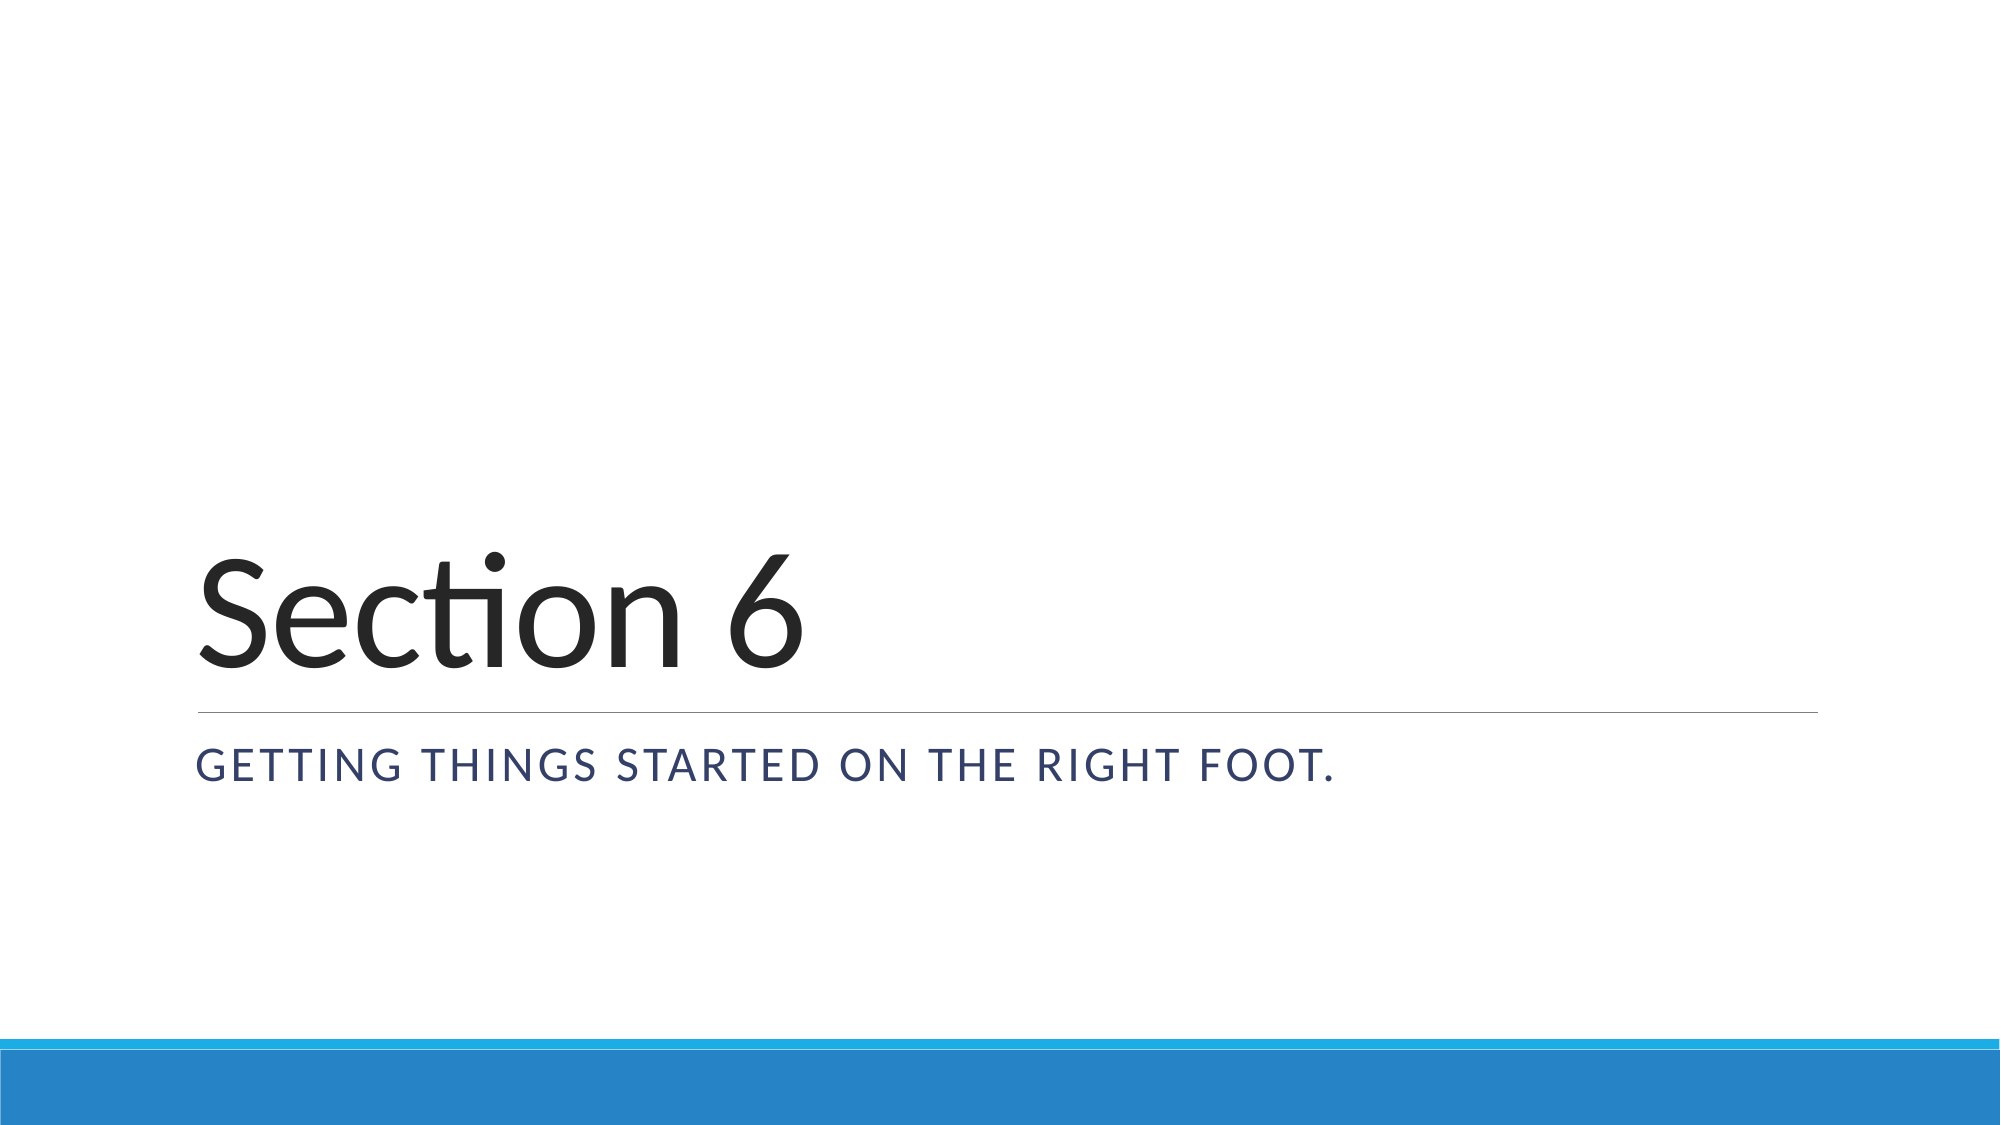

# Section 6
Getting things started on the right foot.